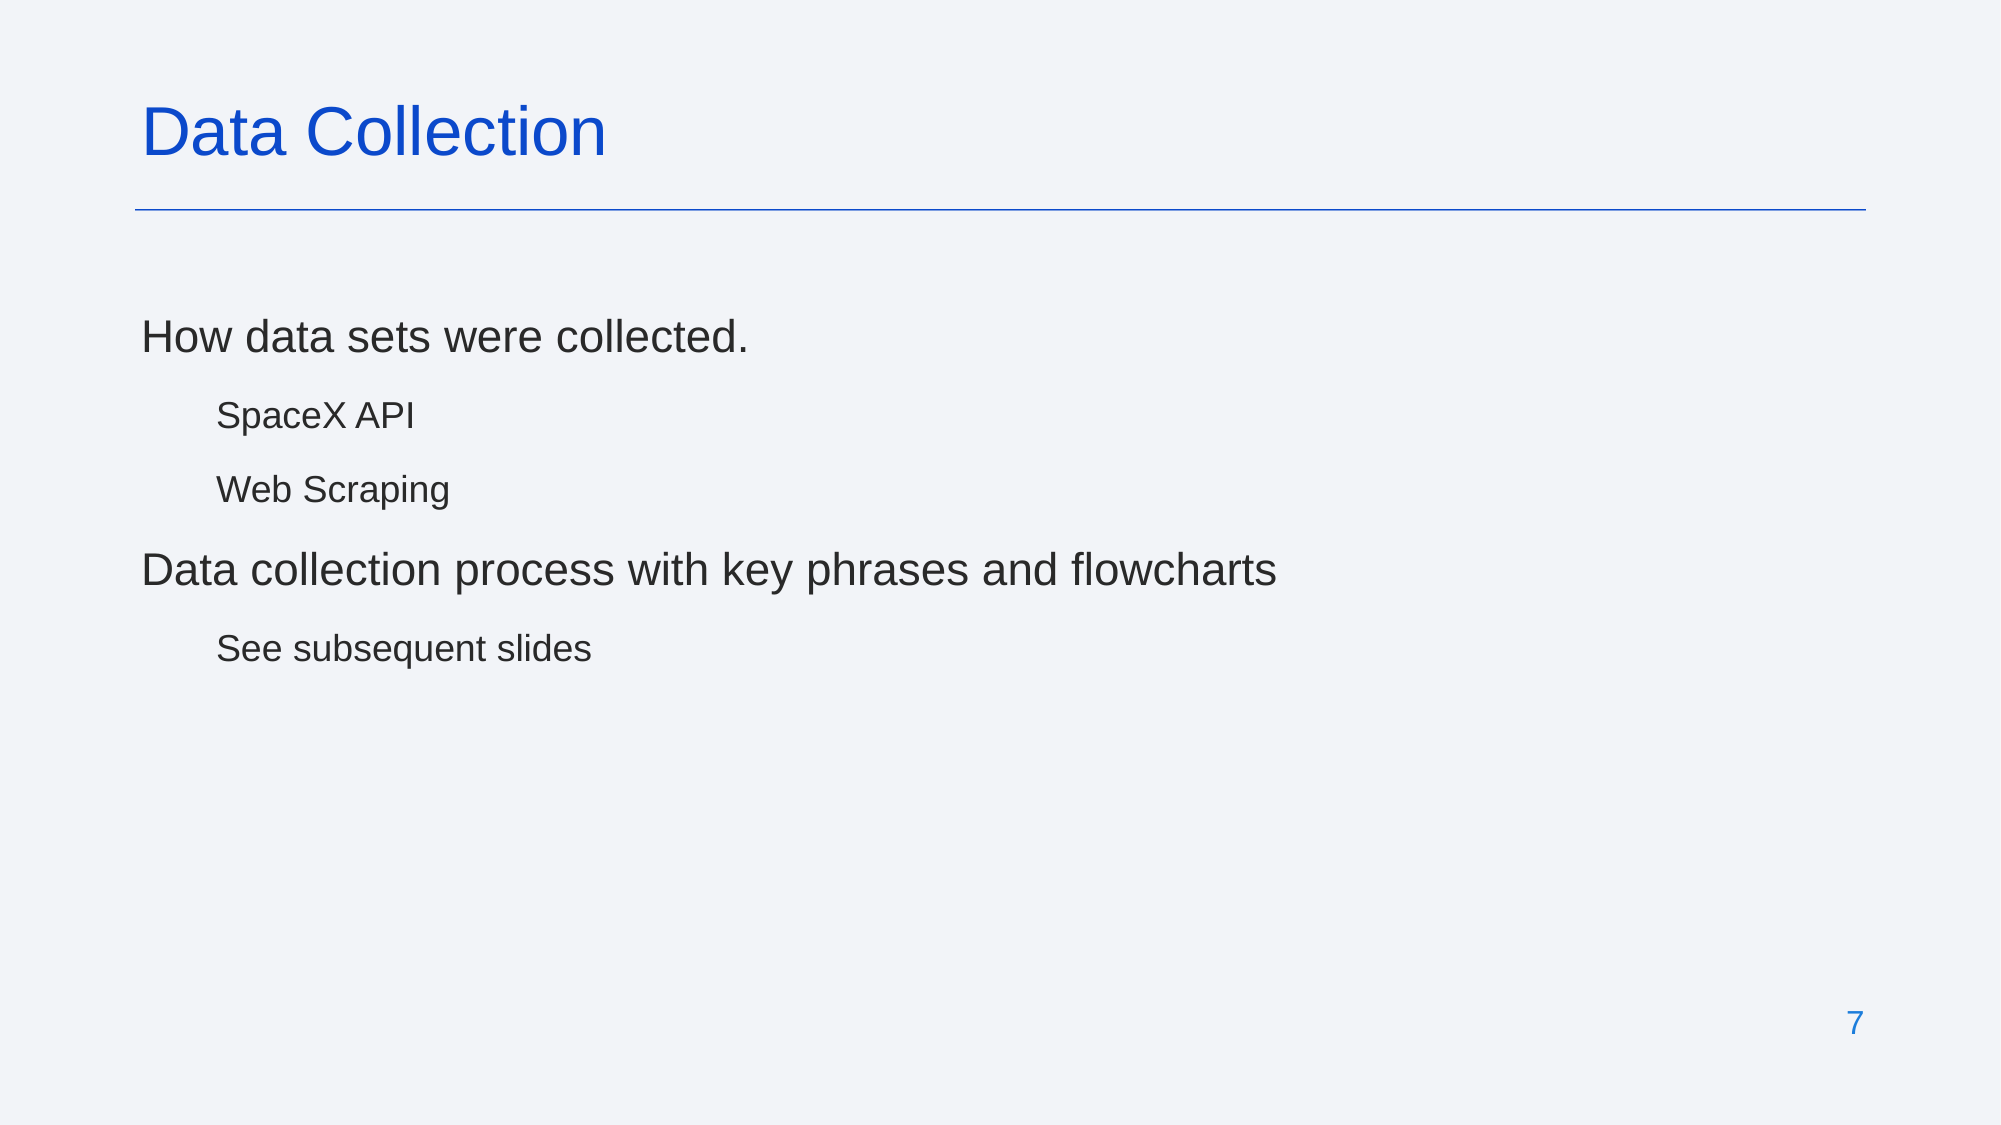

Data Collection
How data sets were collected.
SpaceX API
Web Scraping
Data collection process with key phrases and flowcharts
See subsequent slides

7